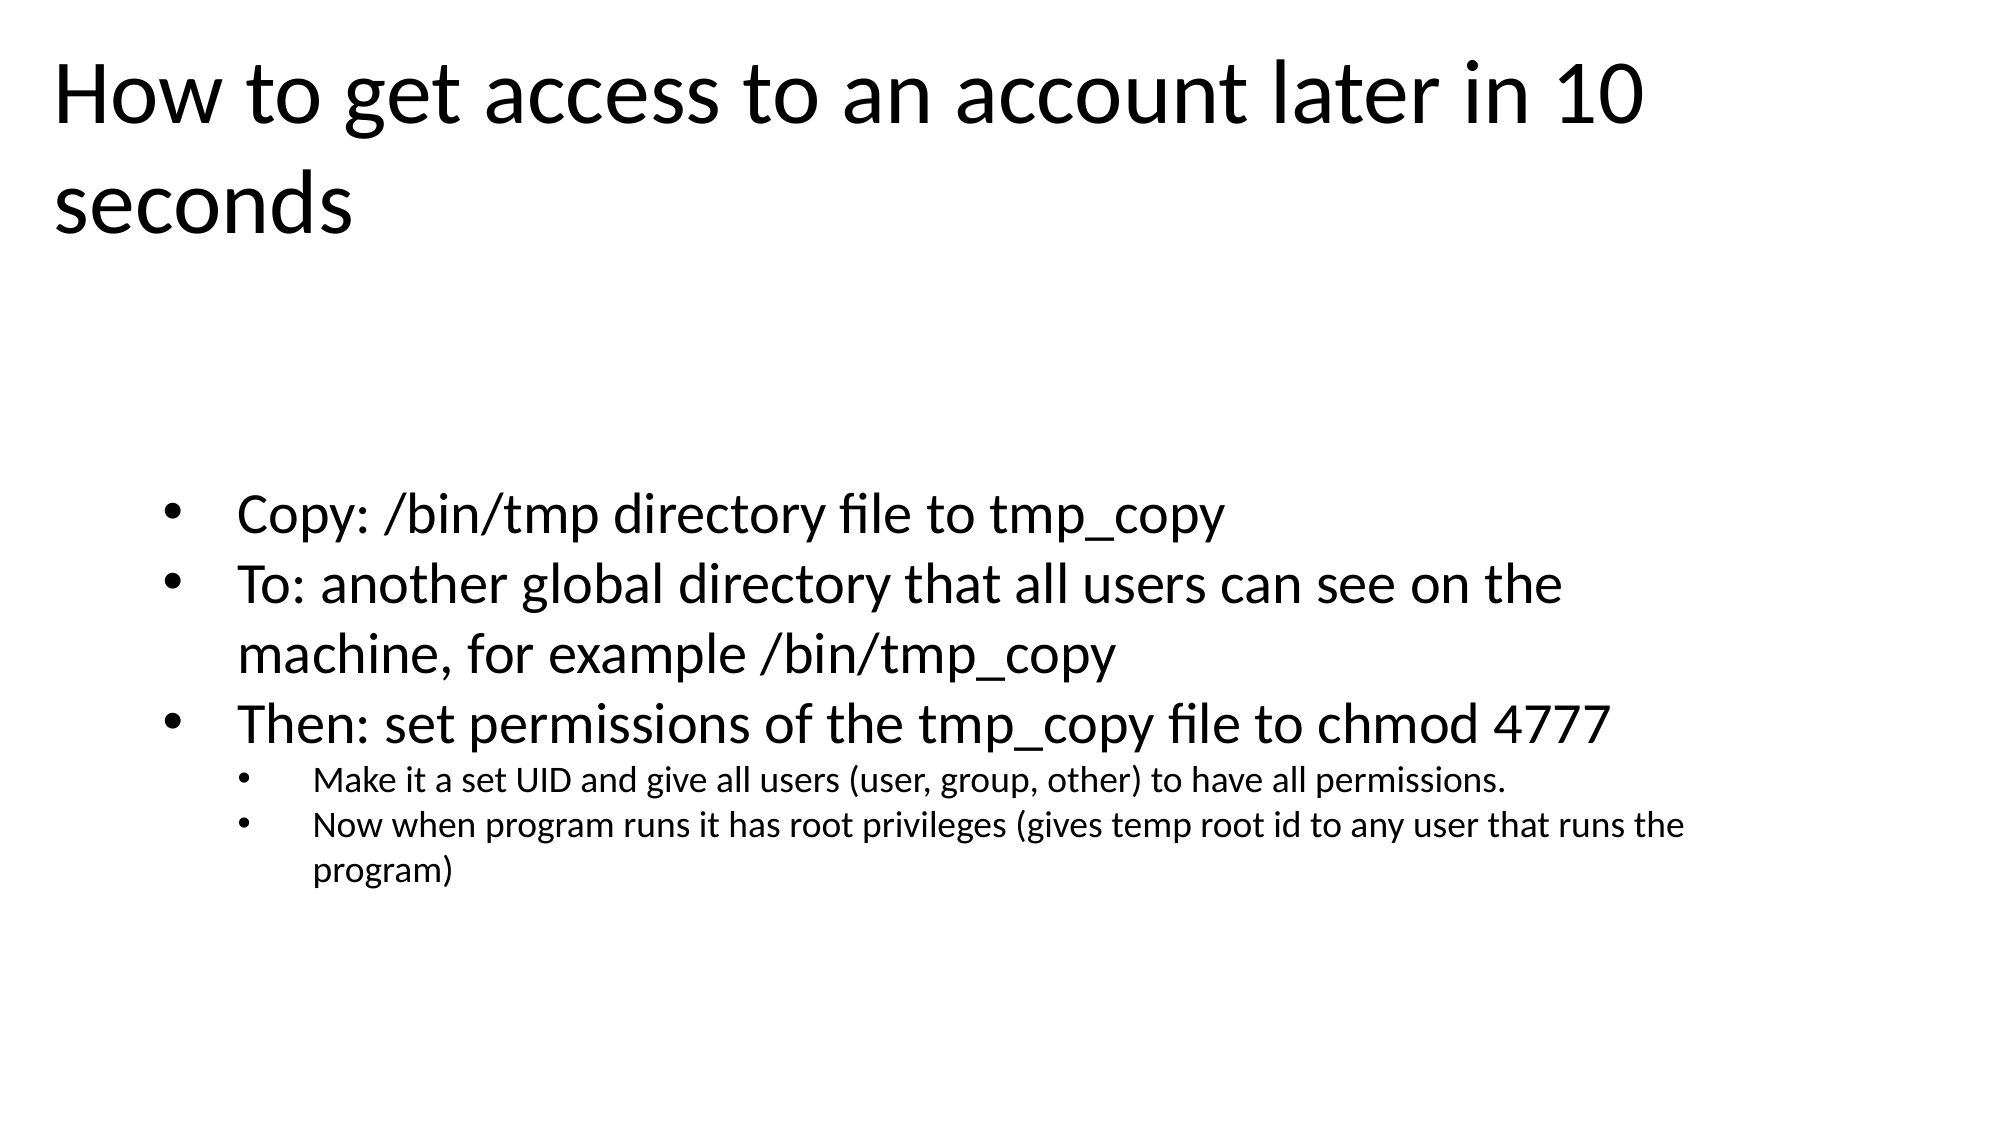

# How to get access to an account later in 10 seconds
Copy: /bin/tmp directory file to tmp_copy
To: another global directory that all users can see on the machine, for example /bin/tmp_copy
Then: set permissions of the tmp_copy file to chmod 4777
Make it a set UID and give all users (user, group, other) to have all permissions.
Now when program runs it has root privileges (gives temp root id to any user that runs the program)